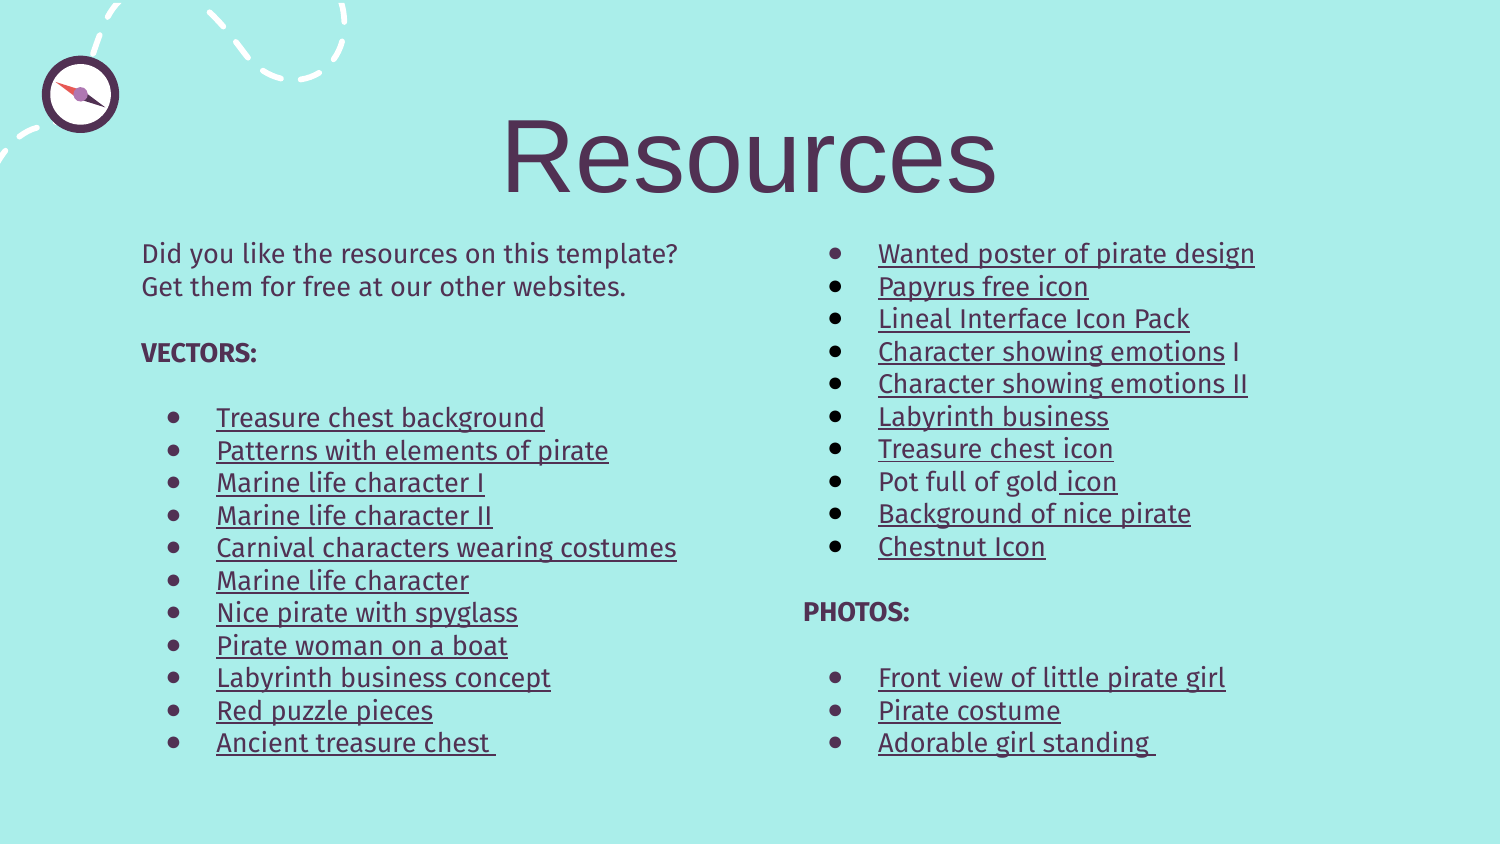

# Resources
Did you like the resources on this template? Get them for free at our other websites.
VECTORS:
Treasure chest background
Patterns with elements of pirate
Marine life character I
Marine life character II
Carnival characters wearing costumes
Marine life character
Nice pirate with spyglass
Pirate woman on a boat
Labyrinth business concept
Red puzzle pieces
Ancient treasure chest
Wanted poster of pirate design
Papyrus free icon
Lineal Interface Icon Pack
Character showing emotions I
Character showing emotions II
Labyrinth business
Treasure chest icon
Pot full of gold icon
Background of nice pirate
Chestnut Icon
PHOTOS:
Front view of little pirate girl
Pirate costume
Adorable girl standing